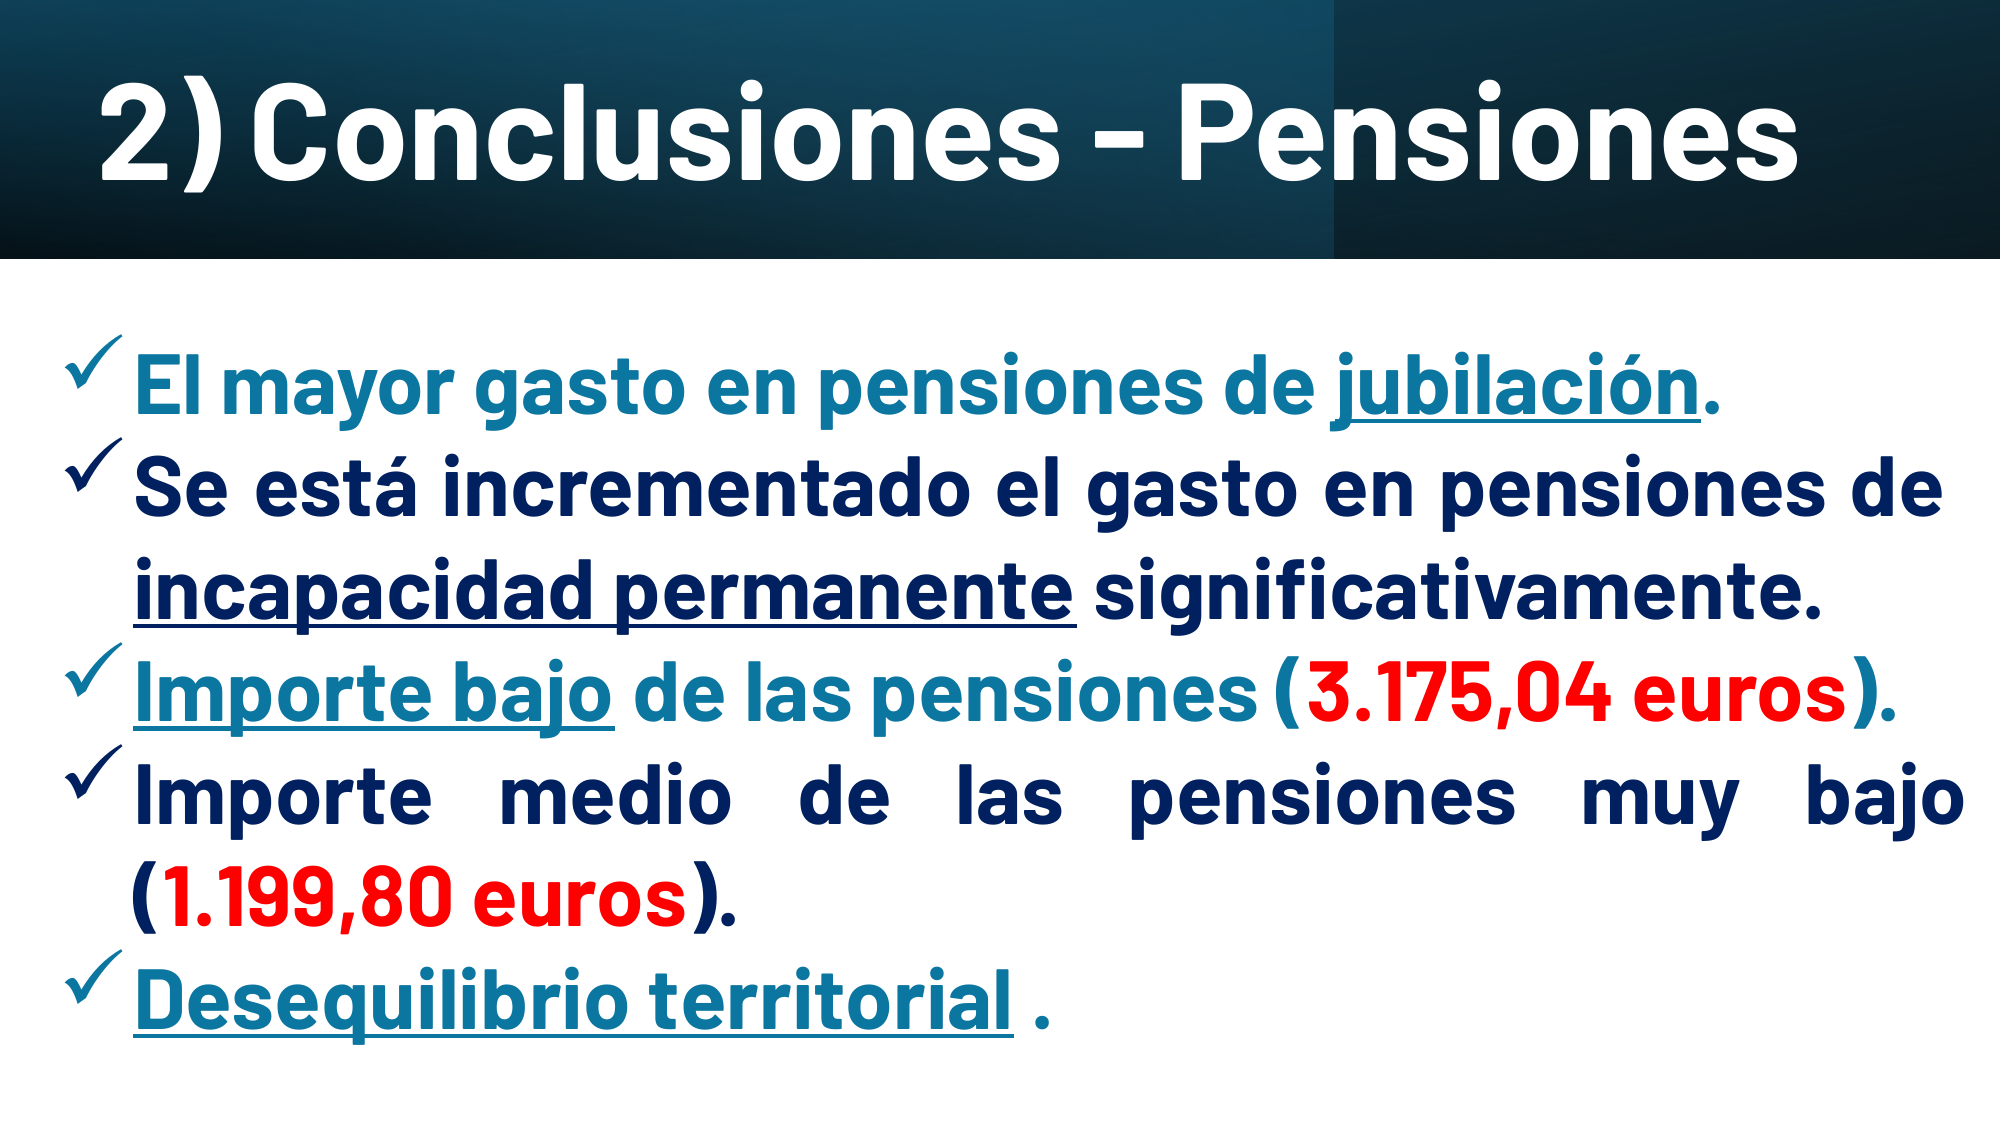

# 2) Conclusiones - Pensiones
El mayor gasto en pensiones de jubilación.
Se está incrementado el gasto en pensiones de  incapacidad permanente significativamente.
Importe bajo de las pensiones (3.175,04 euros).
Importe medio de las pensiones muy bajo (1.199,80 euros).
Desequilibrio territorial .